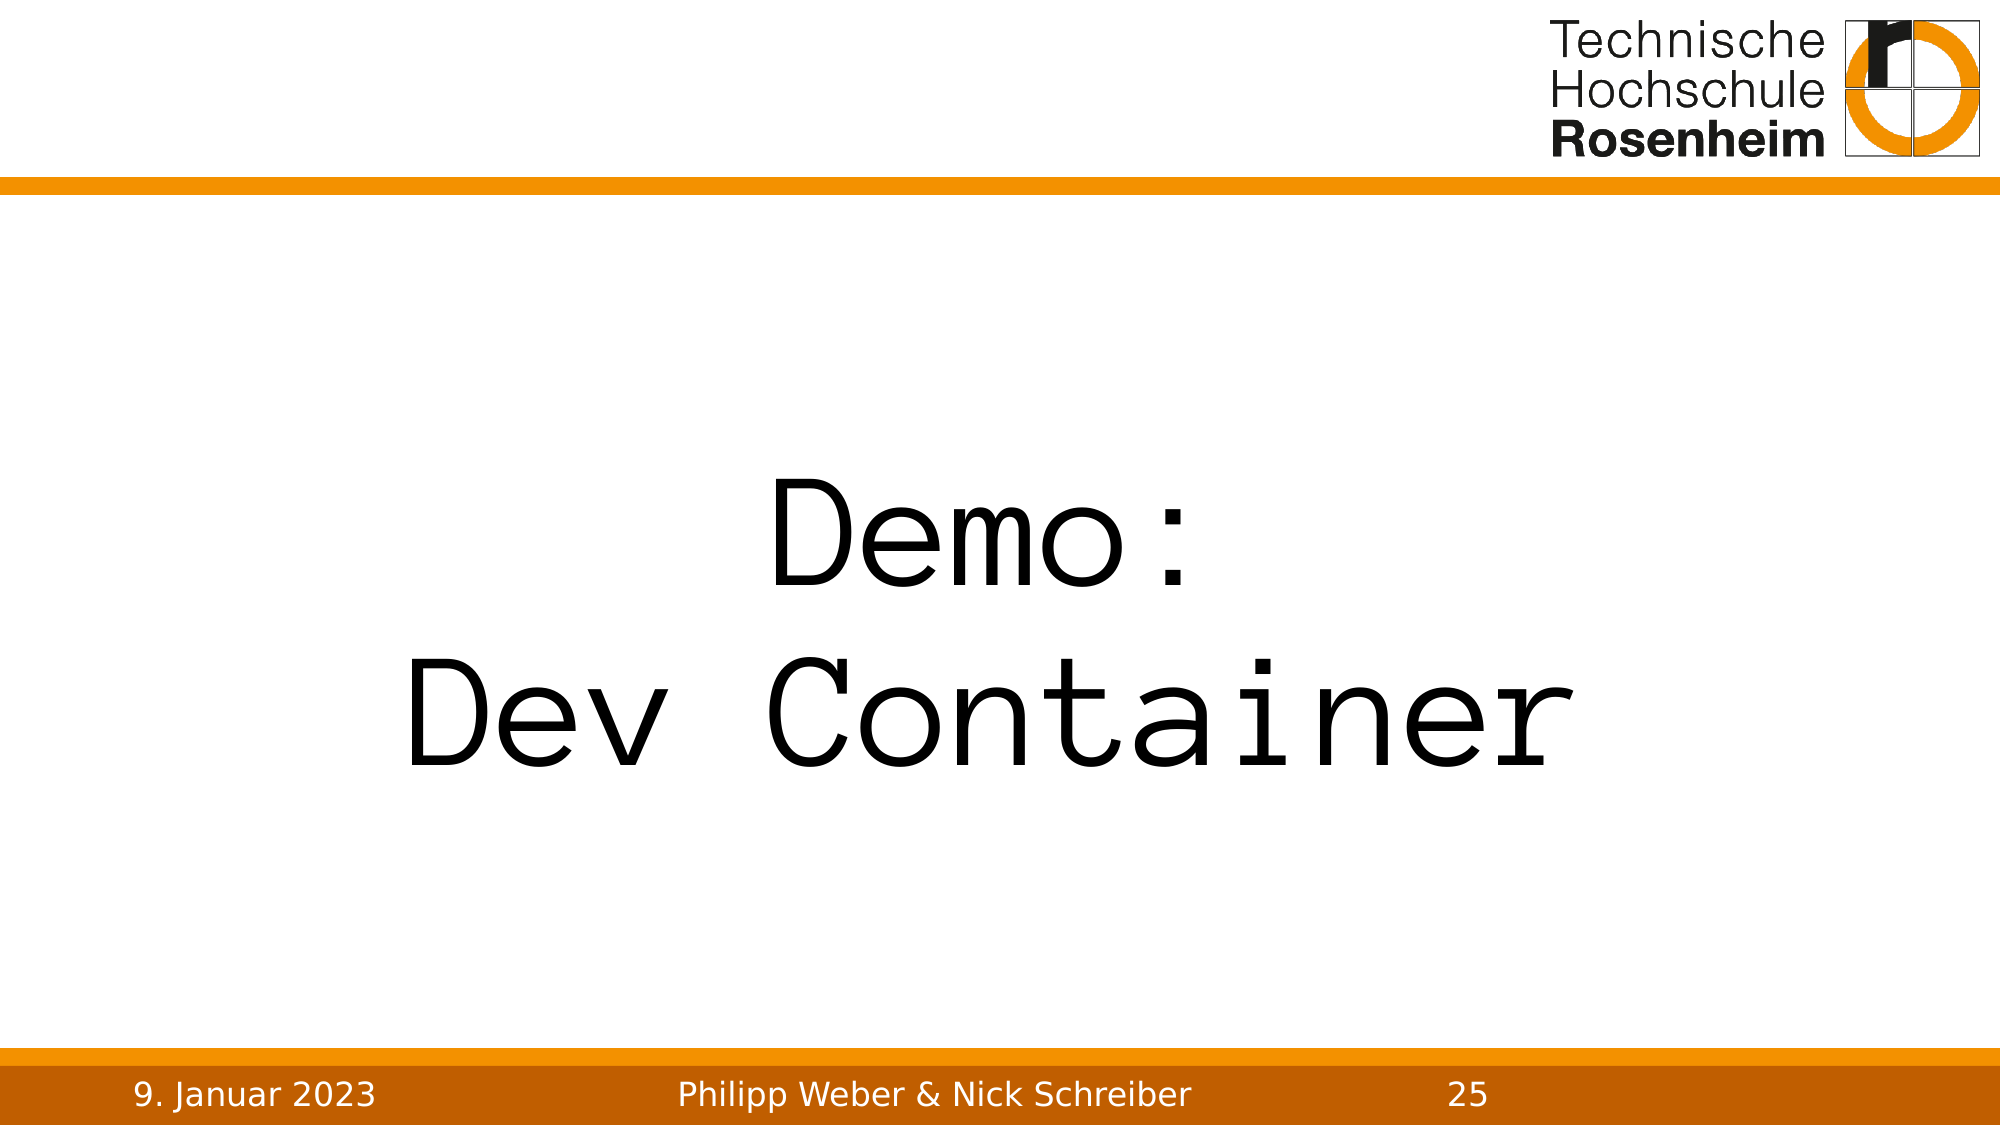

# Demo: Dev Container
9. Januar 2023
Philipp Weber & Nick Schreiber
25